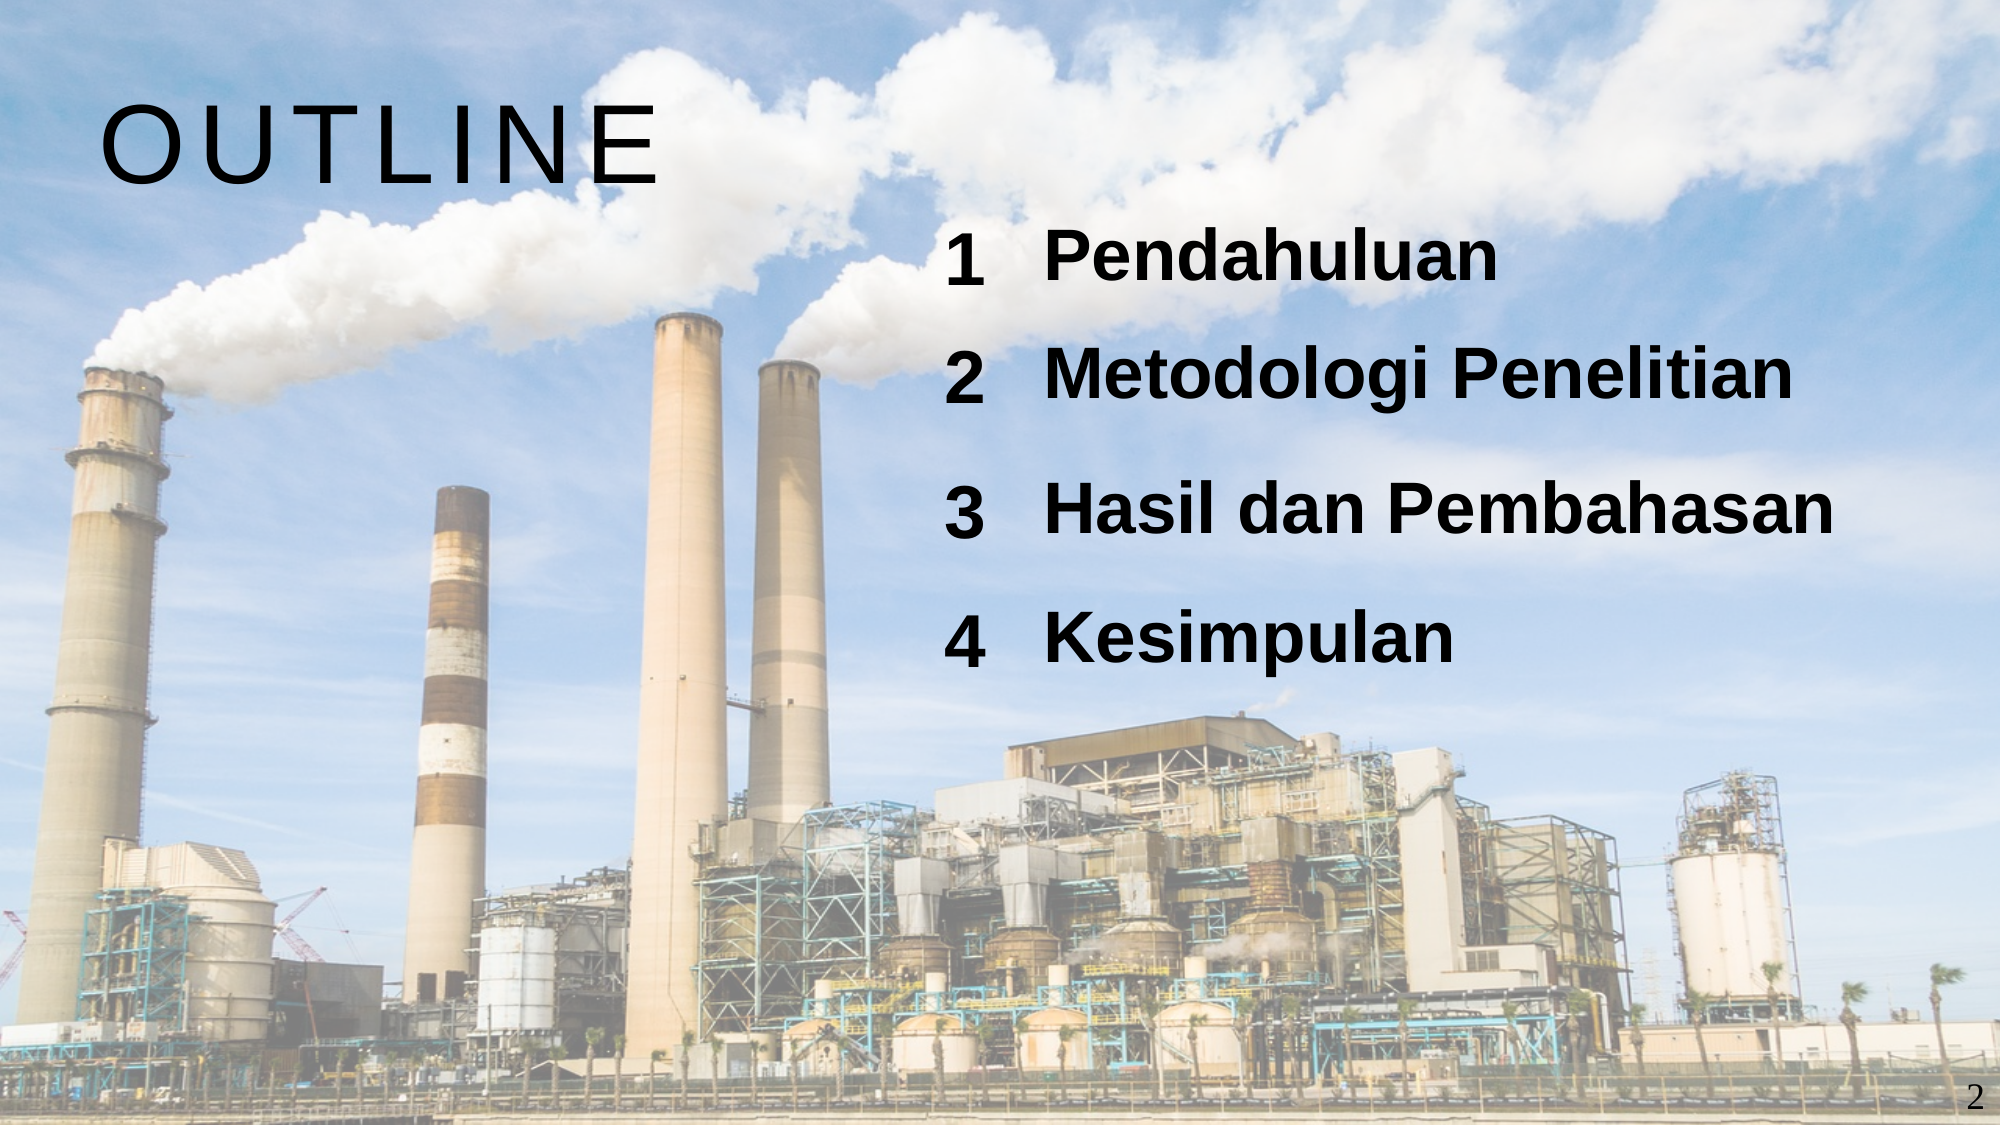

OUTLINE
Pendahuluan
1
Metodologi Penelitian
2
Hasil dan Pembahasan
3
Kesimpulan
4